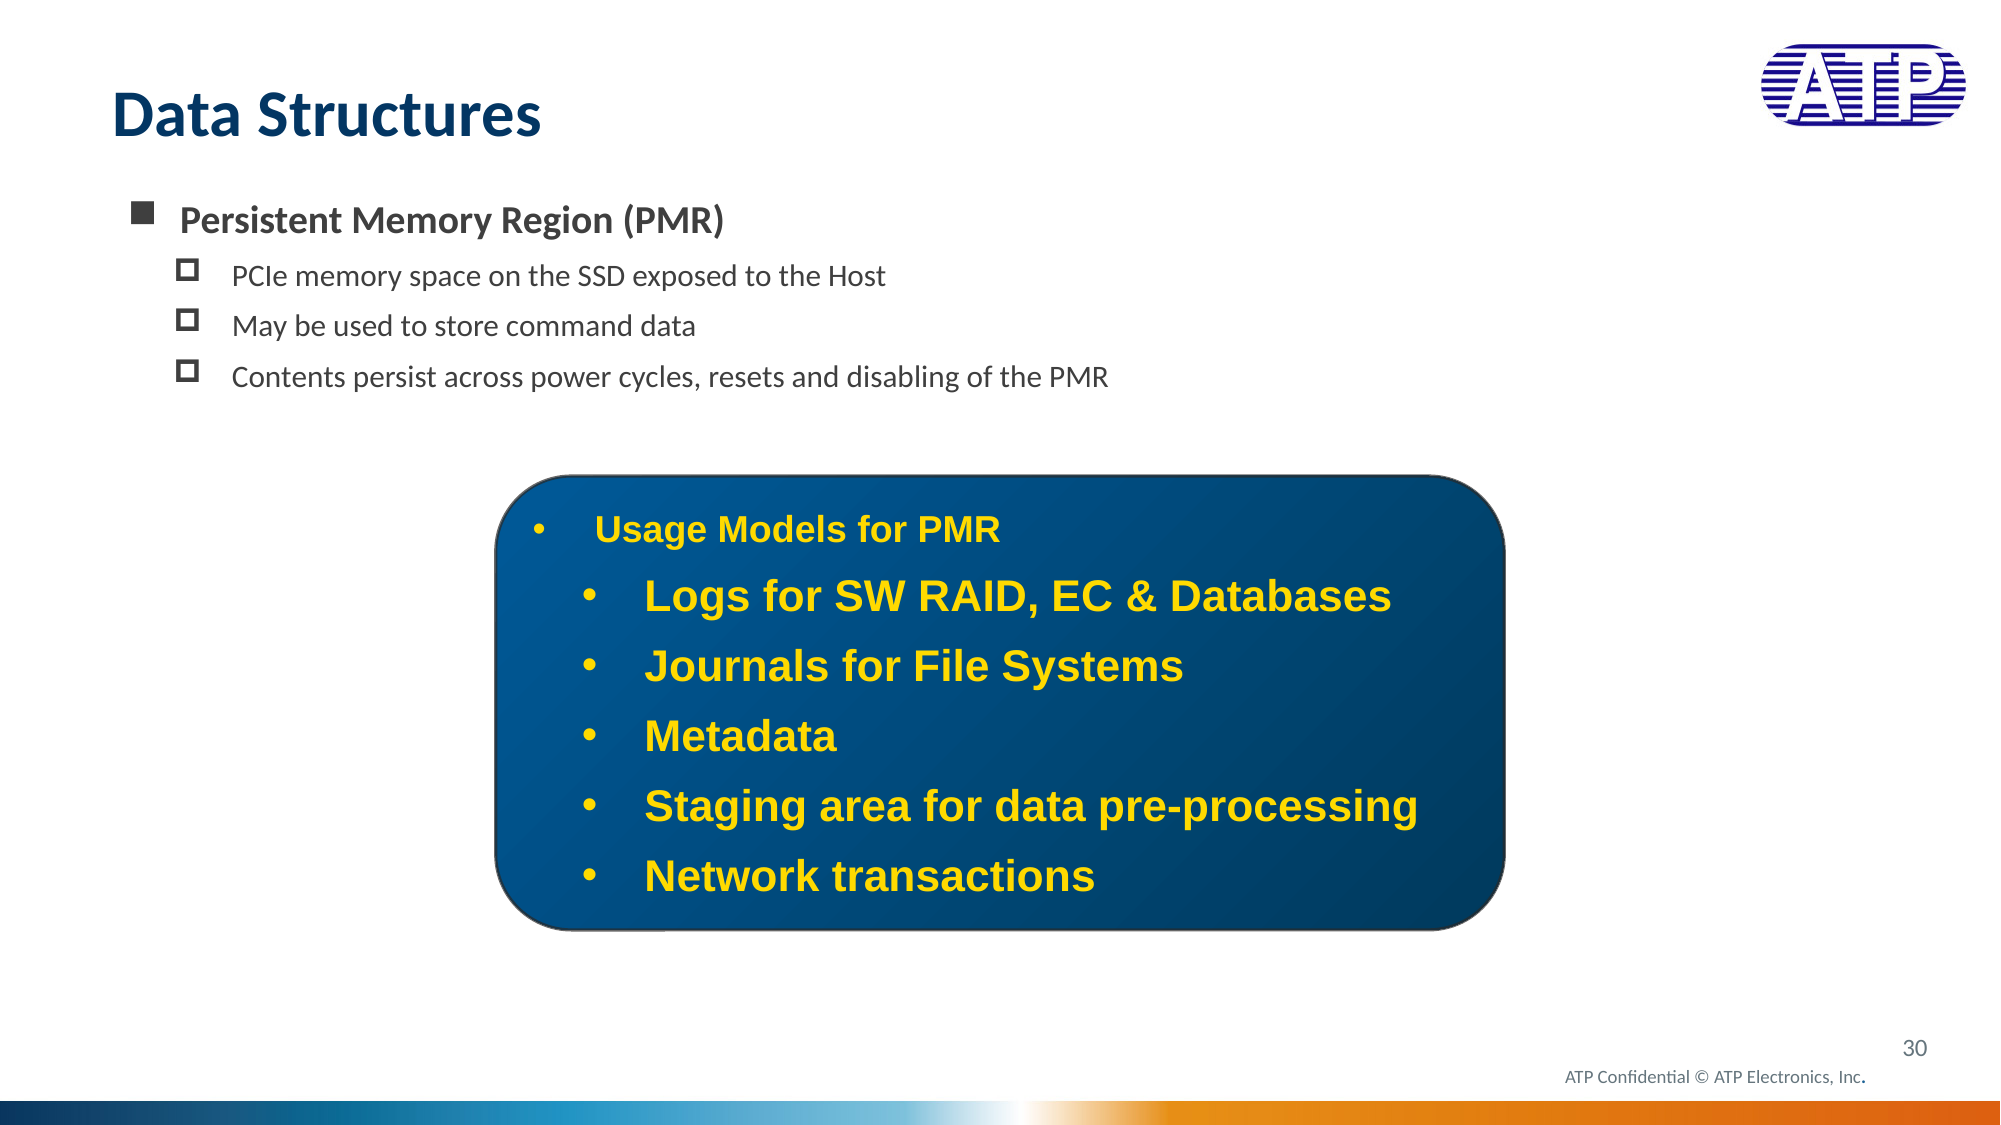

# Data Structures
Persistent Memory Region (PMR)
PCIe memory space on the SSD exposed to the Host
May be used to store command data
Contents persist across power cycles, resets and disabling of the PMR

Usage Models for PMR
Logs for SW RAID, EC & Databases
Journals for File Systems
Metadata
Staging area for data pre-processing
Network transactions